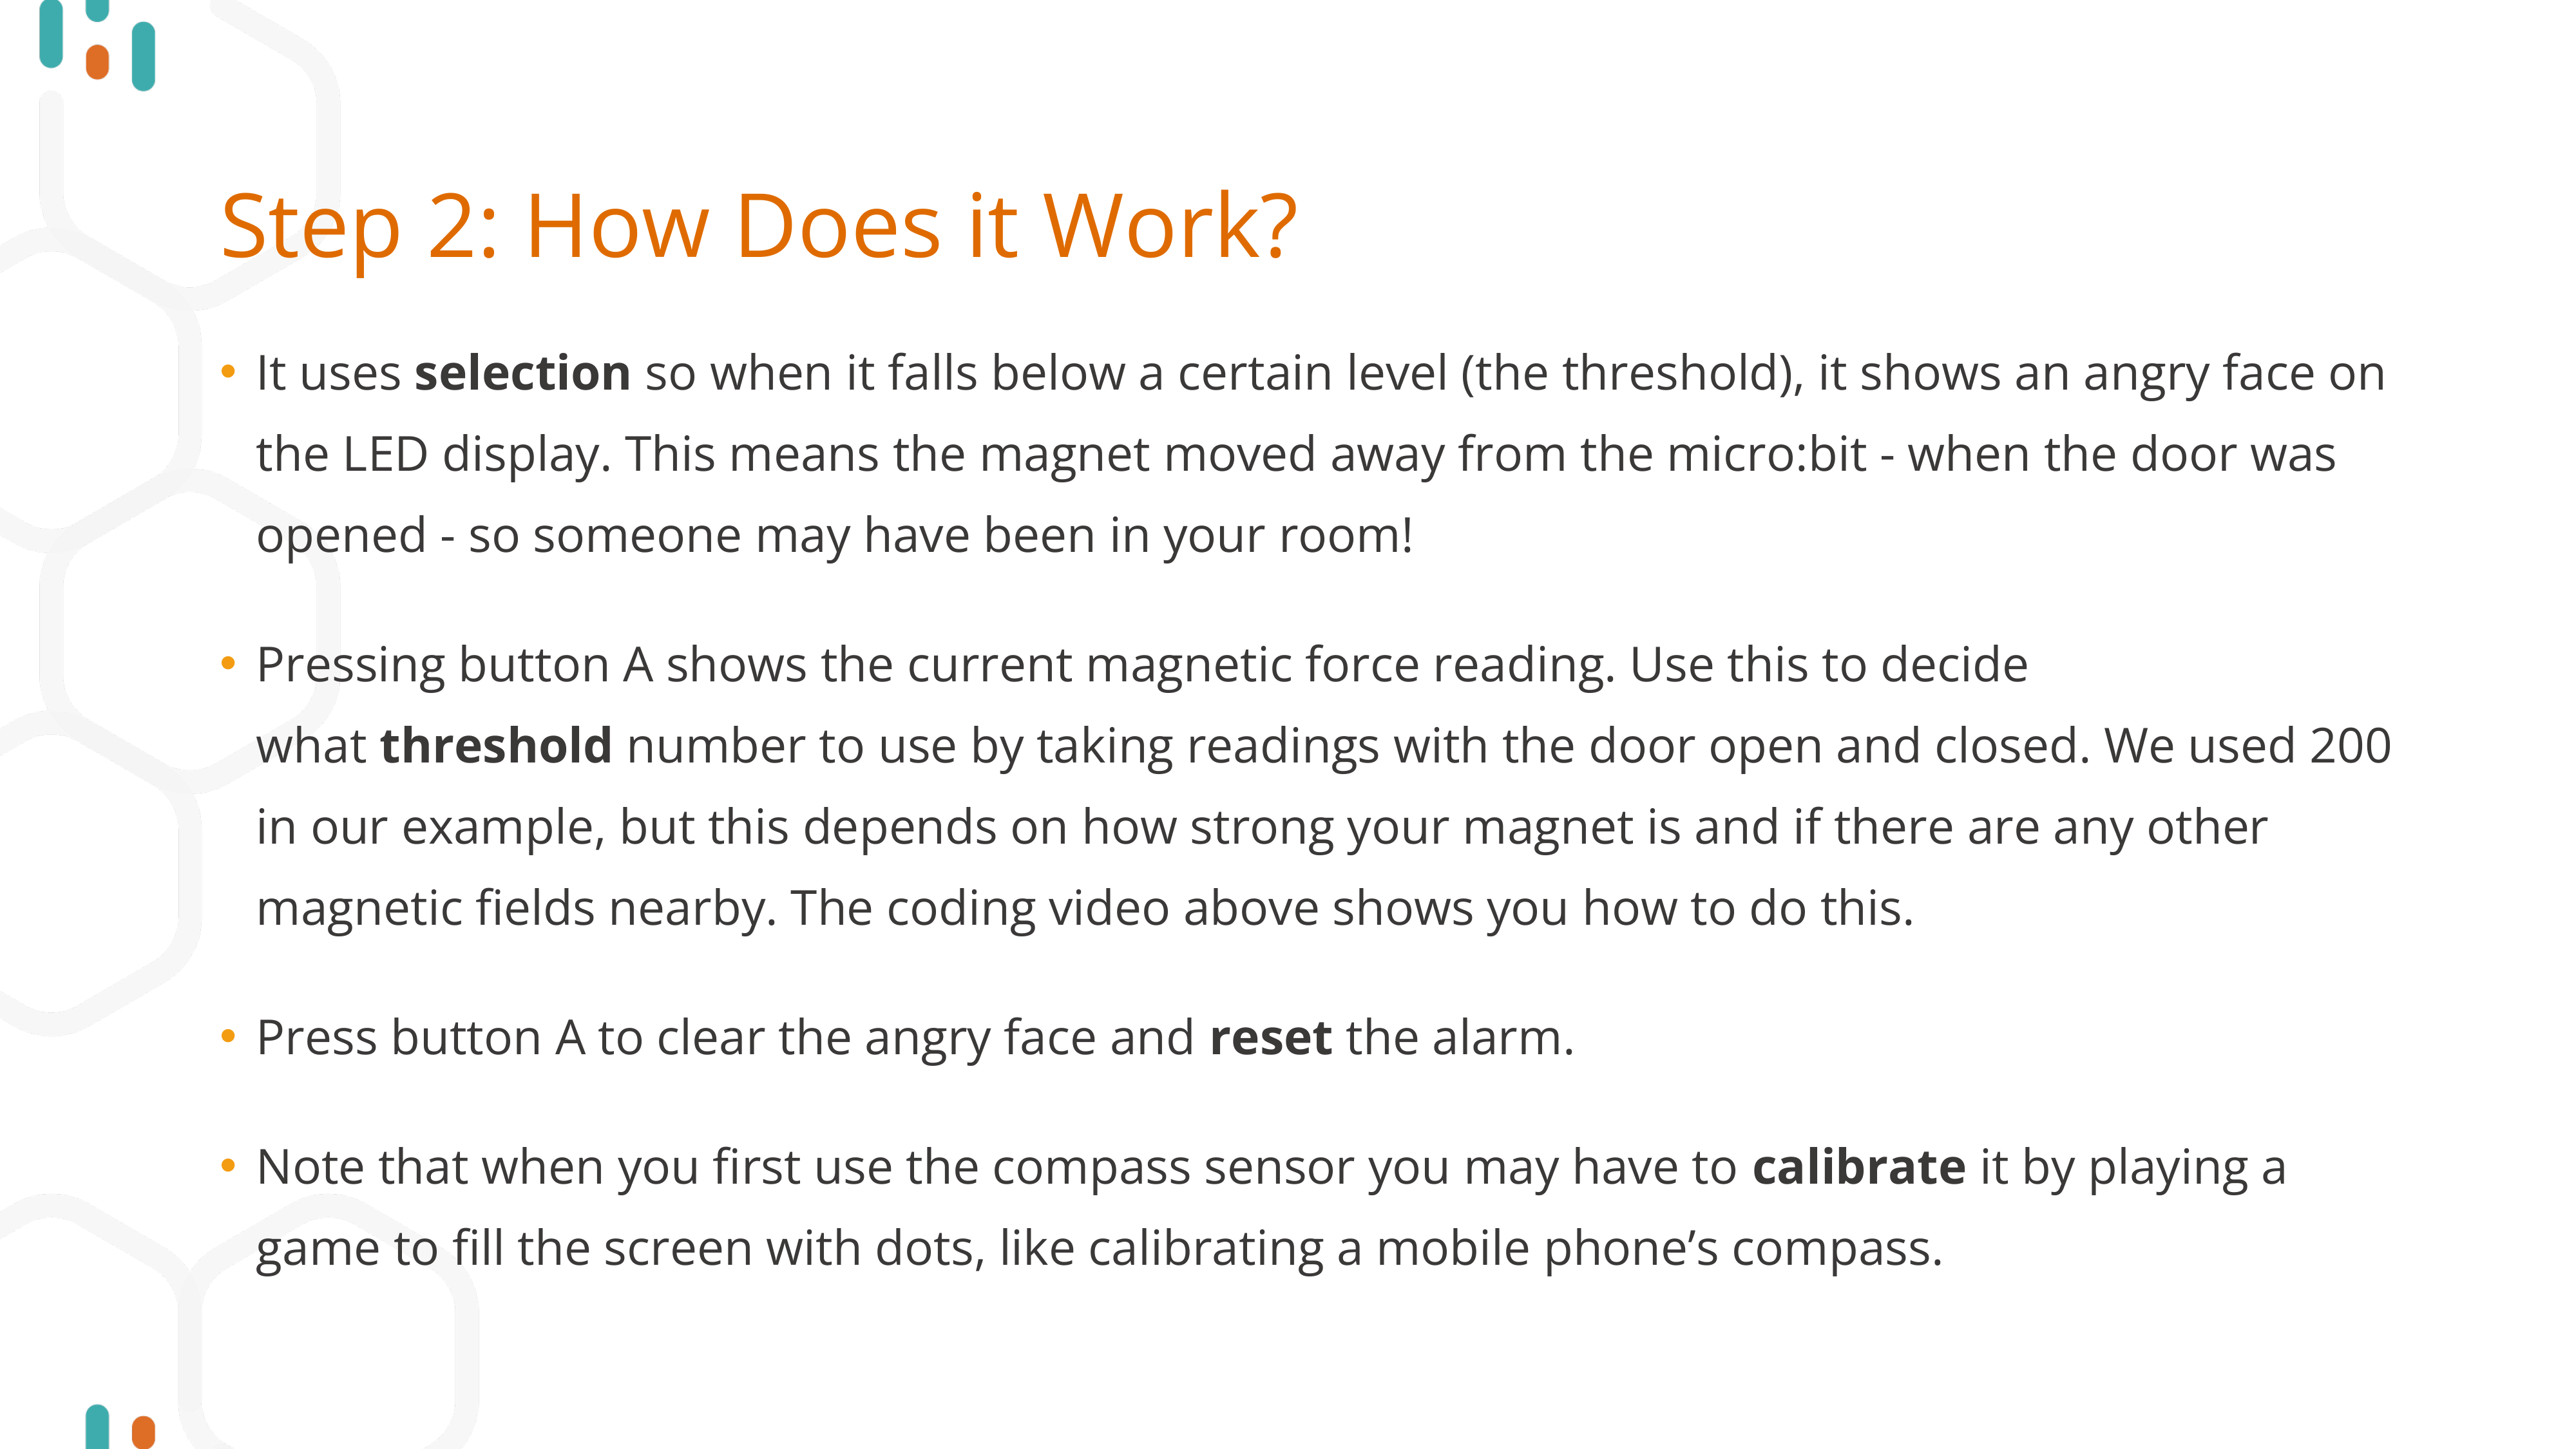

# Step 2: How Does it Work?
It uses selection so when it falls below a certain level (the threshold), it shows an angry face on the LED display. This means the magnet moved away from the micro:bit - when the door was opened - so someone may have been in your room!
Pressing button A shows the current magnetic force reading. Use this to decide what threshold number to use by taking readings with the door open and closed. We used 200 in our example, but this depends on how strong your magnet is and if there are any other magnetic fields nearby. The coding video above shows you how to do this.
Press button A to clear the angry face and reset the alarm.
Note that when you first use the compass sensor you may have to calibrate it by playing a game to fill the screen with dots, like calibrating a mobile phone’s compass.